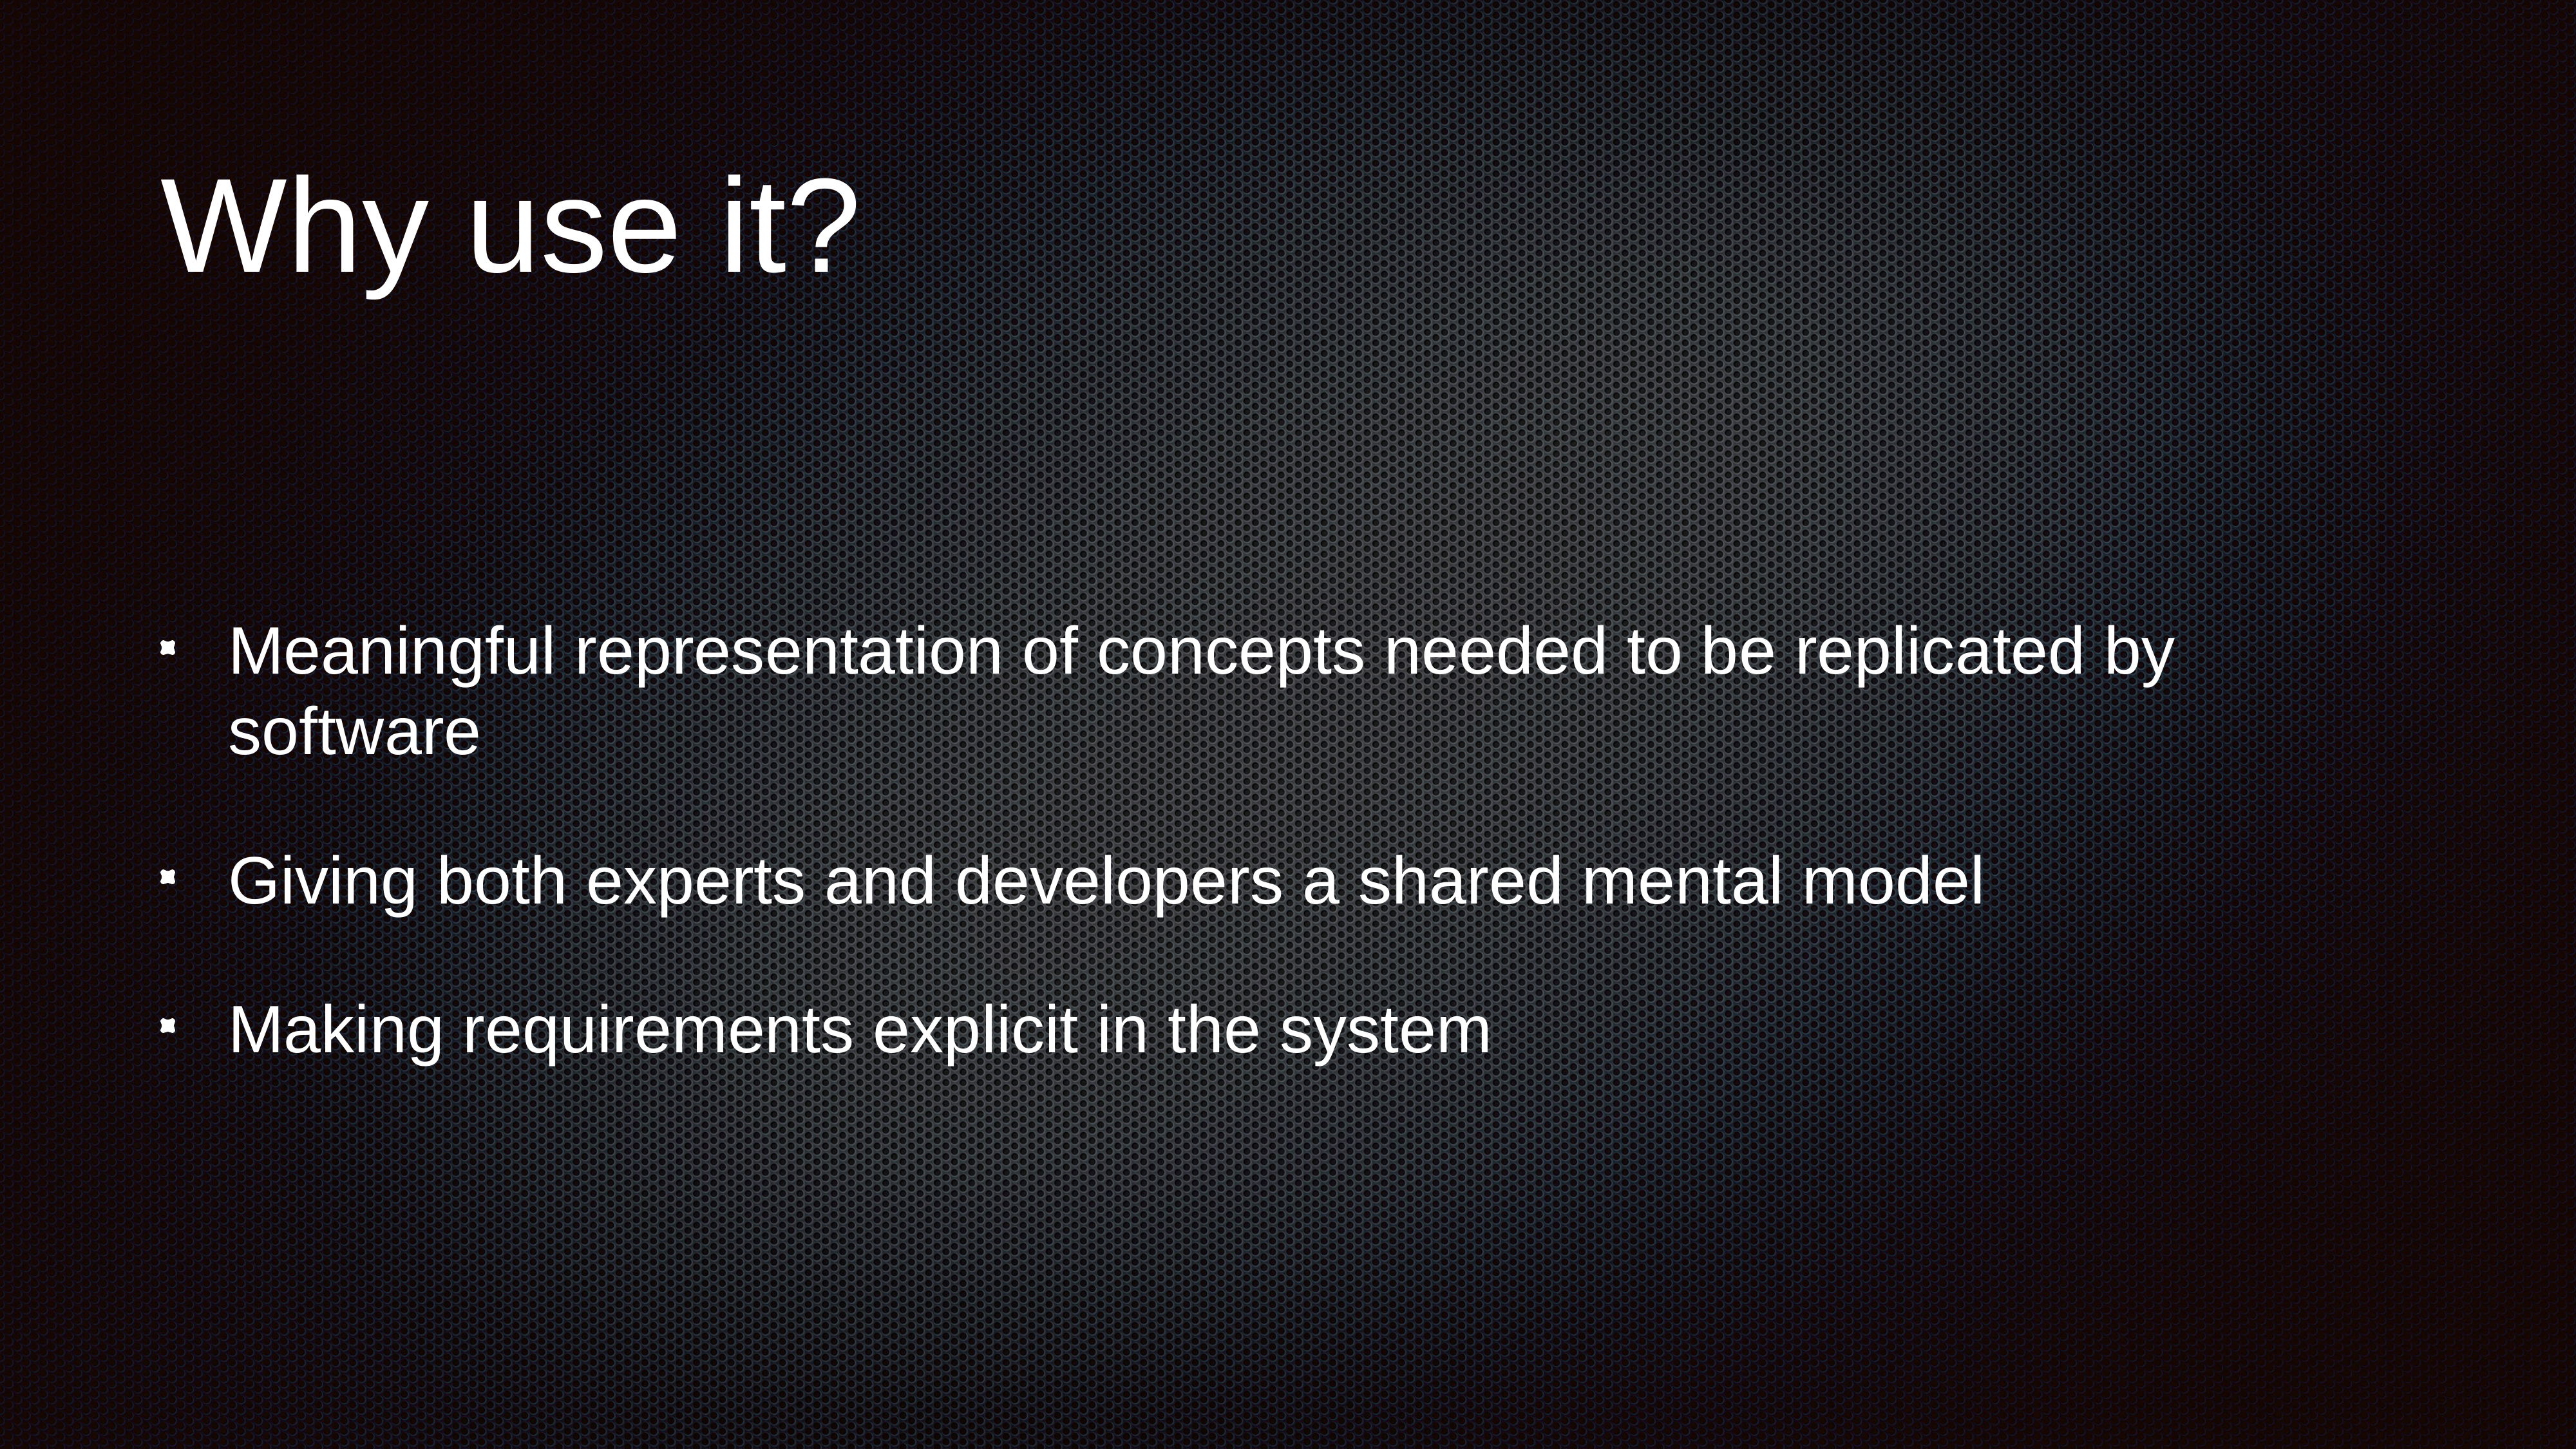

# Why use it?
Meaningful representation of concepts needed to be replicated by software
Giving both experts and developers a shared mental model
Making requirements explicit in the system